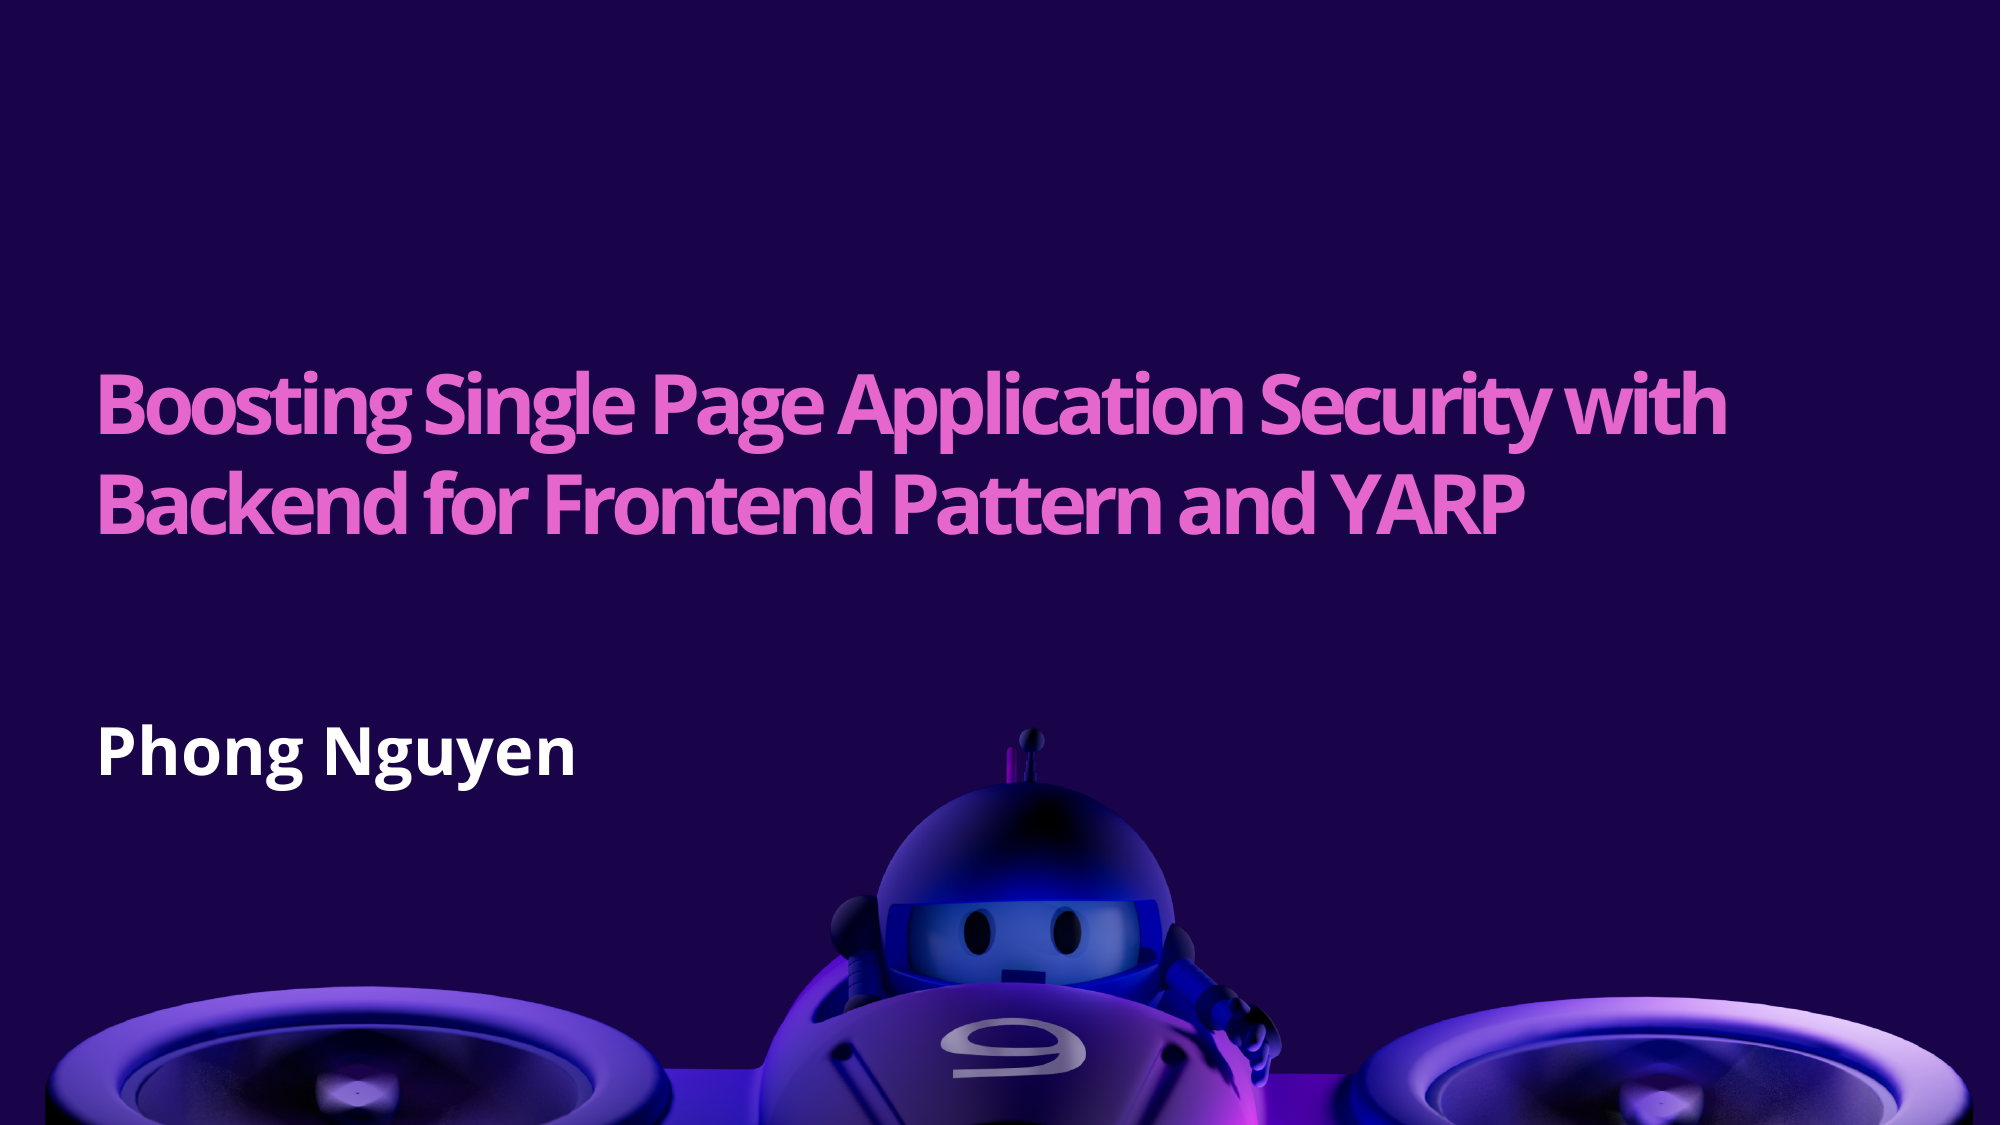

# Boosting Single Page Application Security with Backend for Frontend Pattern and YARP
Phong Nguyen